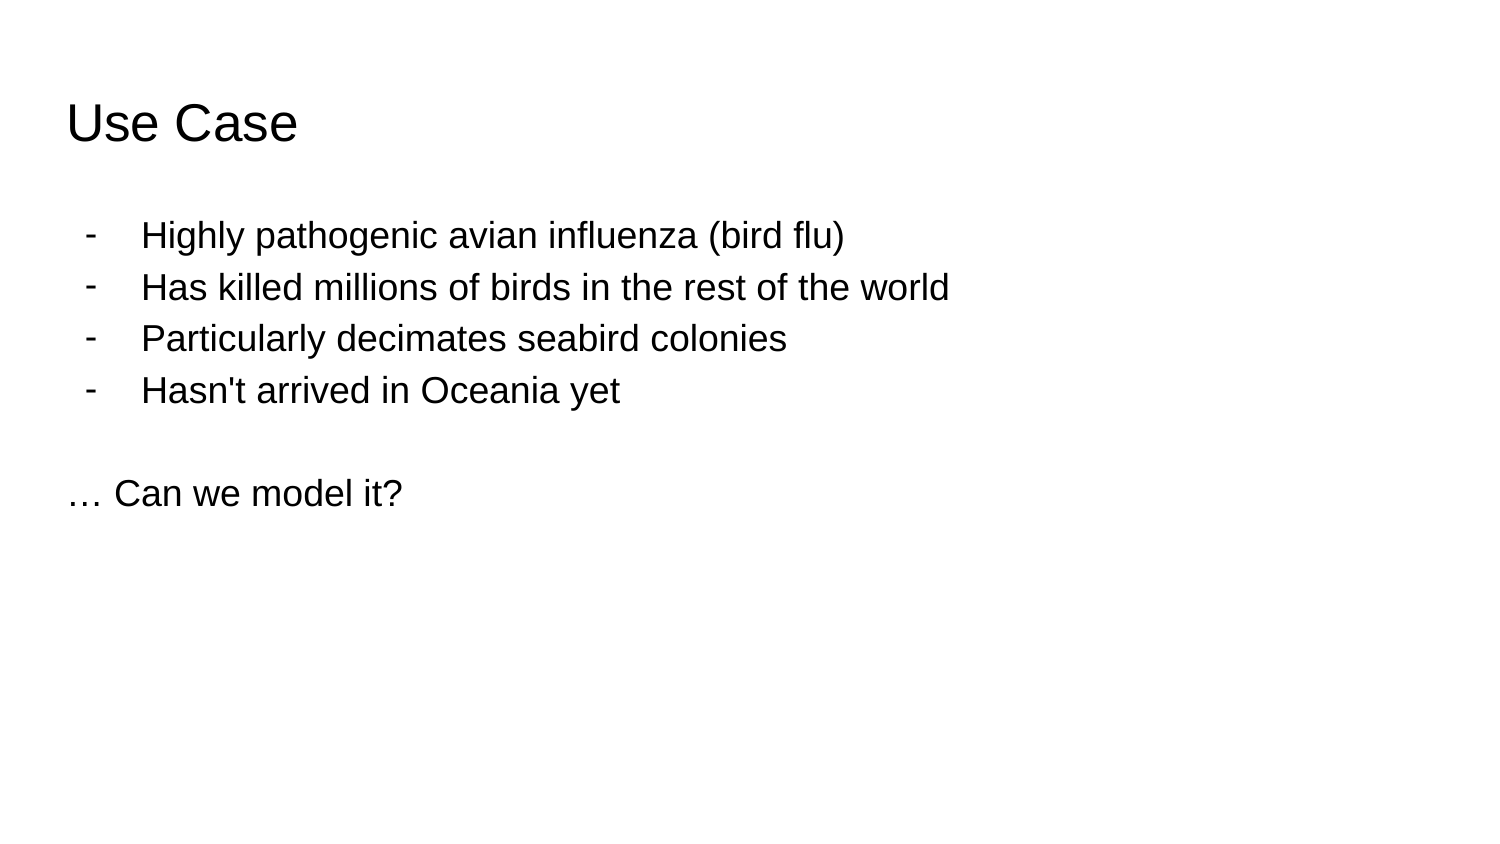

# Use Case
Highly pathogenic avian influenza (bird flu)
Has killed millions of birds in the rest of the world
Particularly decimates seabird colonies
Hasn't arrived in Oceania yet

… Can we model it?